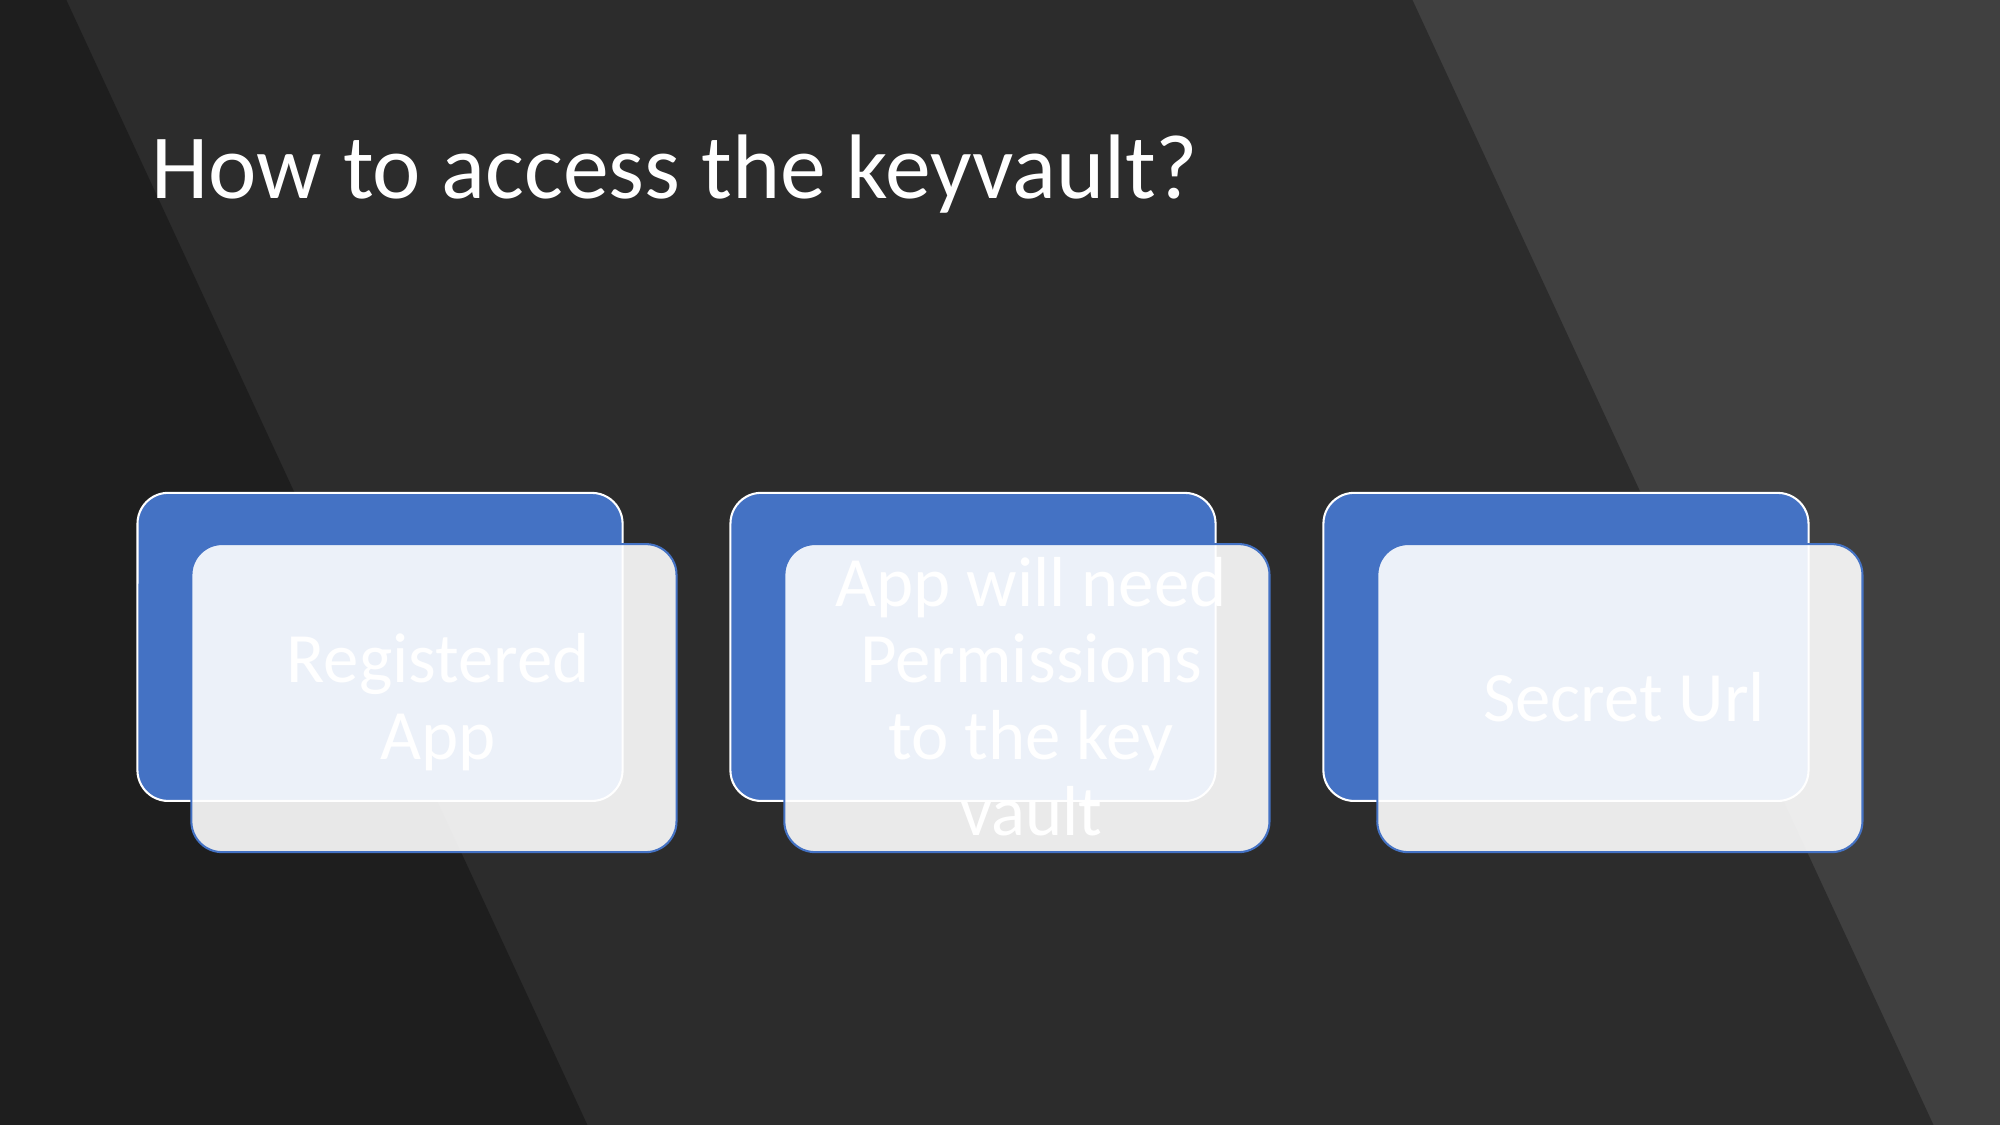

# How to access the keyvault?
Registered App
App will need Permissions to the key vault
Secret Url